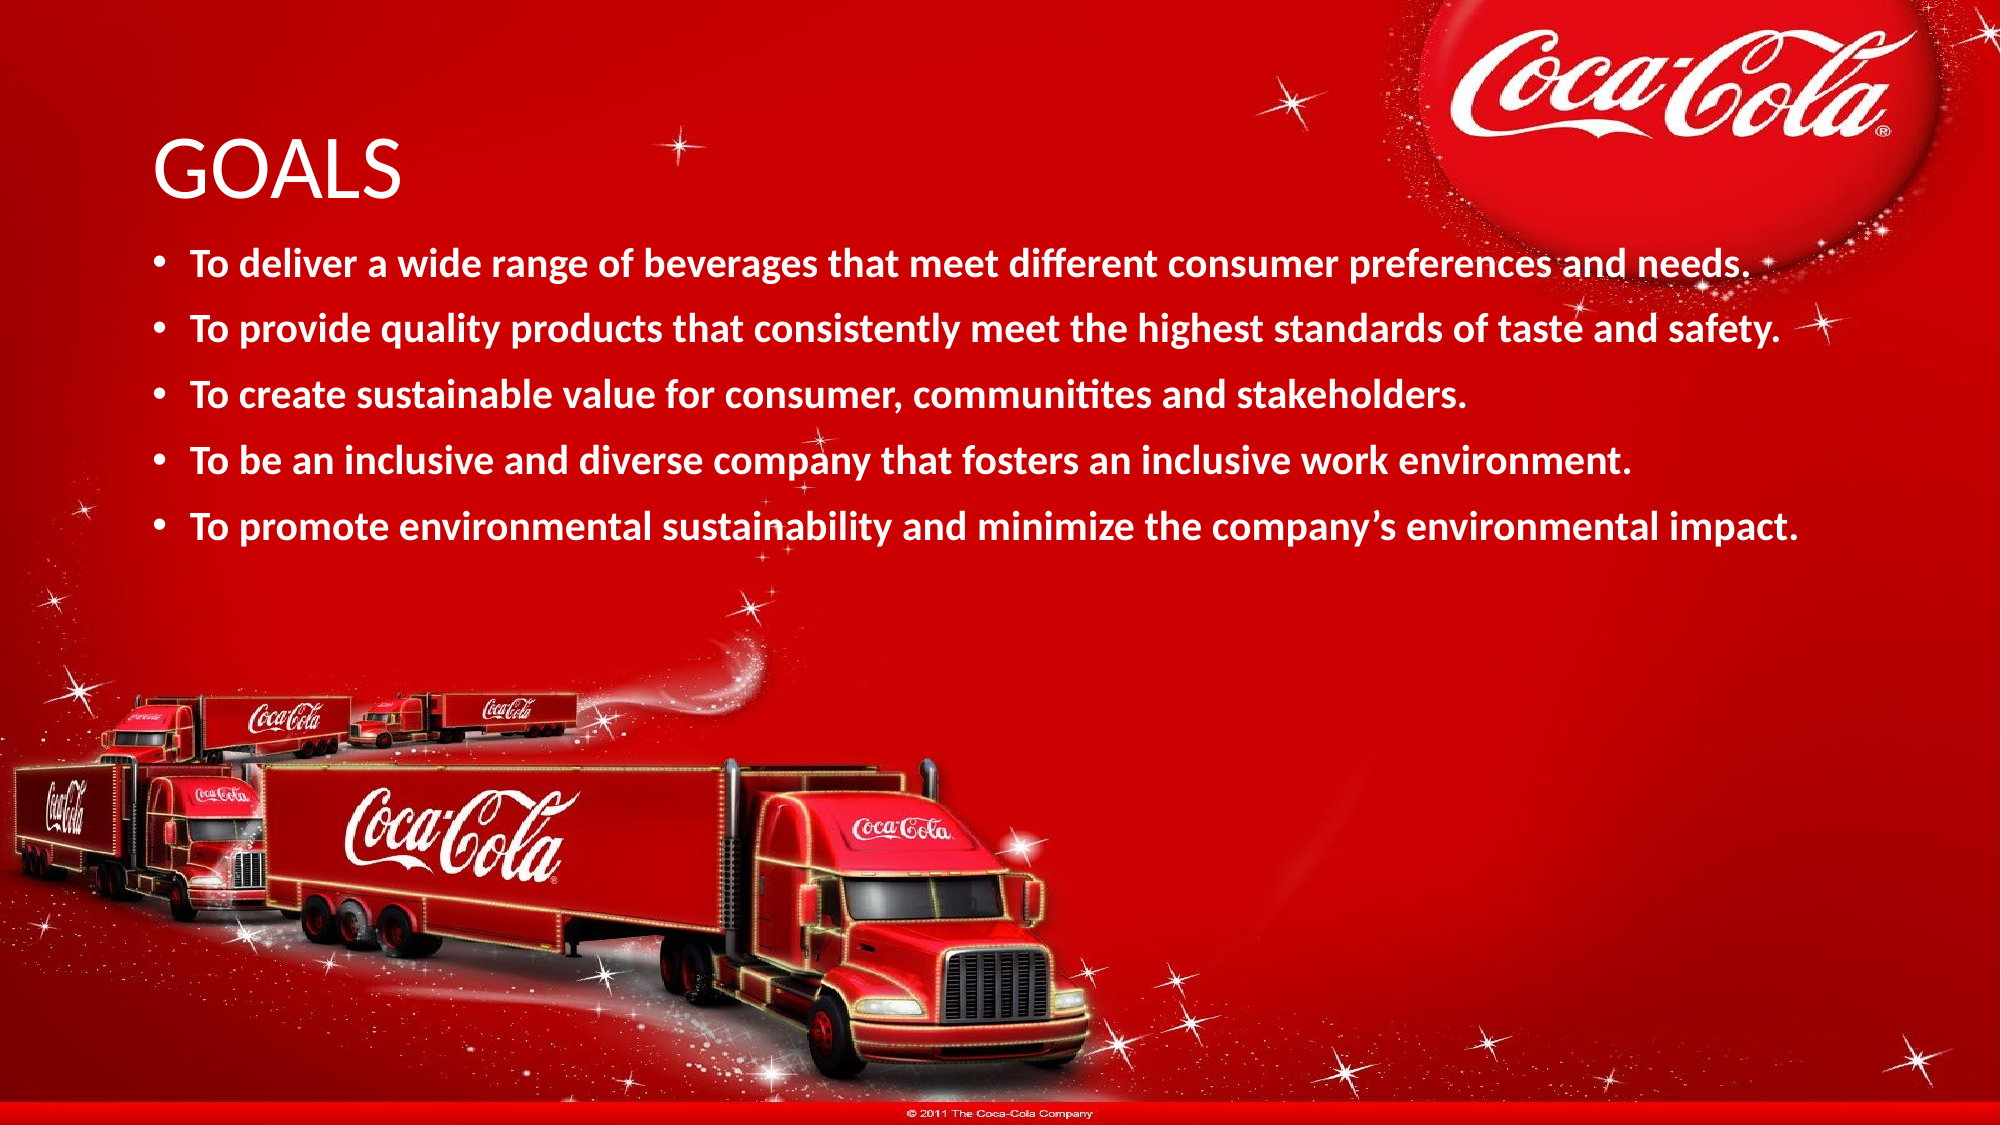

# GOALS
To deliver a wide range of beverages that meet different consumer preferences and needs.
To provide quality products that consistently meet the highest standards of taste and safety.
To create sustainable value for consumer, communitites and stakeholders.
To be an inclusive and diverse company that fosters an inclusive work environment.
To promote environmental sustainability and minimize the company’s environmental impact.